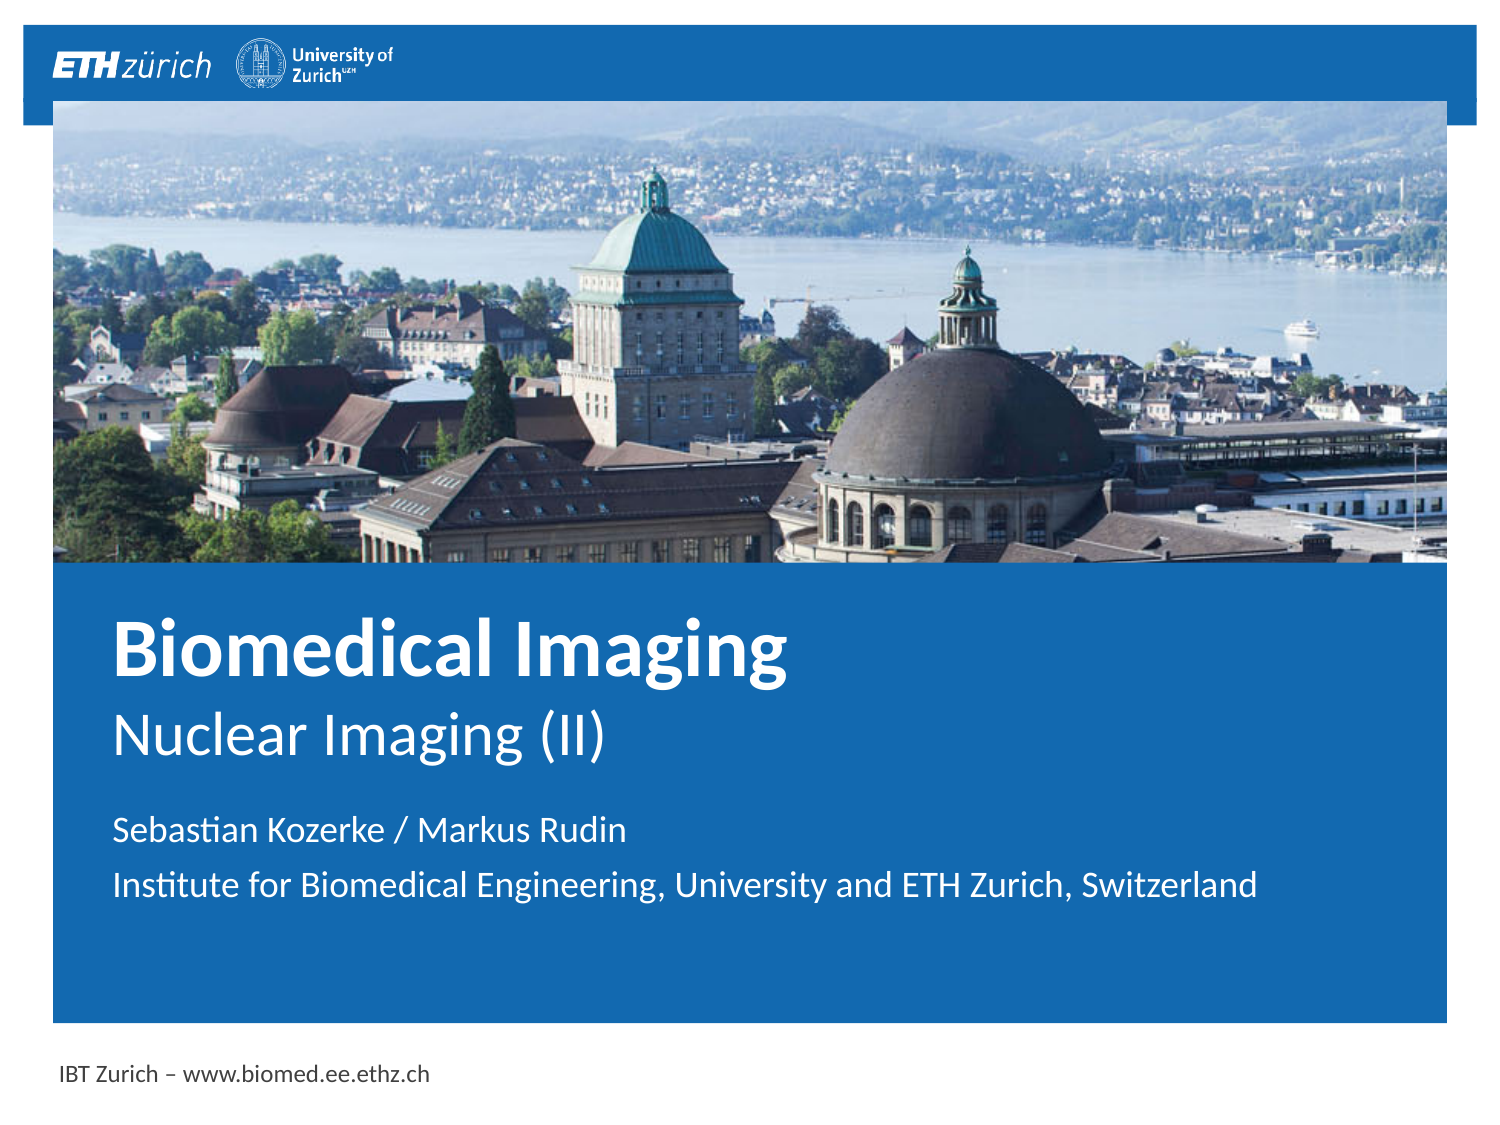

# Biomedical Imaging Nuclear Imaging (II)
Sebastian Kozerke / Markus Rudin
Institute for Biomedical Engineering, University and ETH Zurich, Switzerland